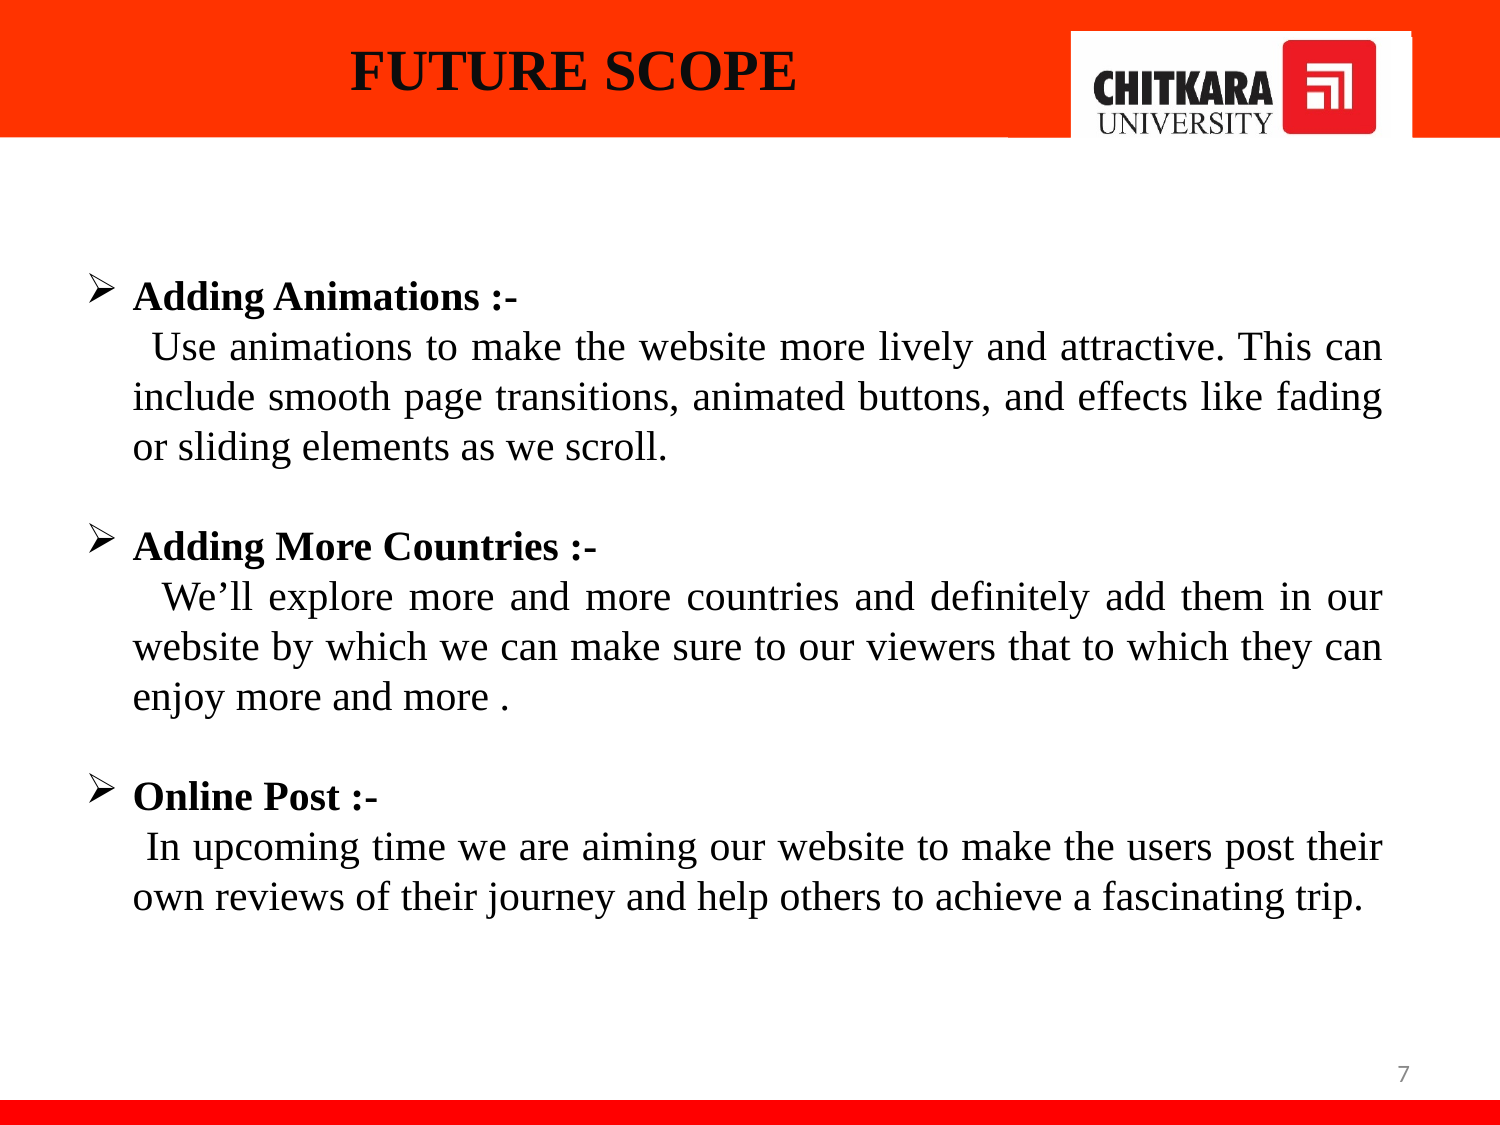

# FUTURE SCOPE

Adding Animations :-
     Use animations to make the website more lively and attractive. This can include smooth page transitions, animated buttons, and effects like fading or sliding elements as we scroll.

Adding More Countries :-
     We’ll explore more and more countries and definitely add them in our website by which we can make sure to our viewers that to which they can enjoy more and more .

Online Post :-
     In upcoming time we are aiming our website to make the users post their own reviews of their journey and help others to achieve a fascinating trip.

7